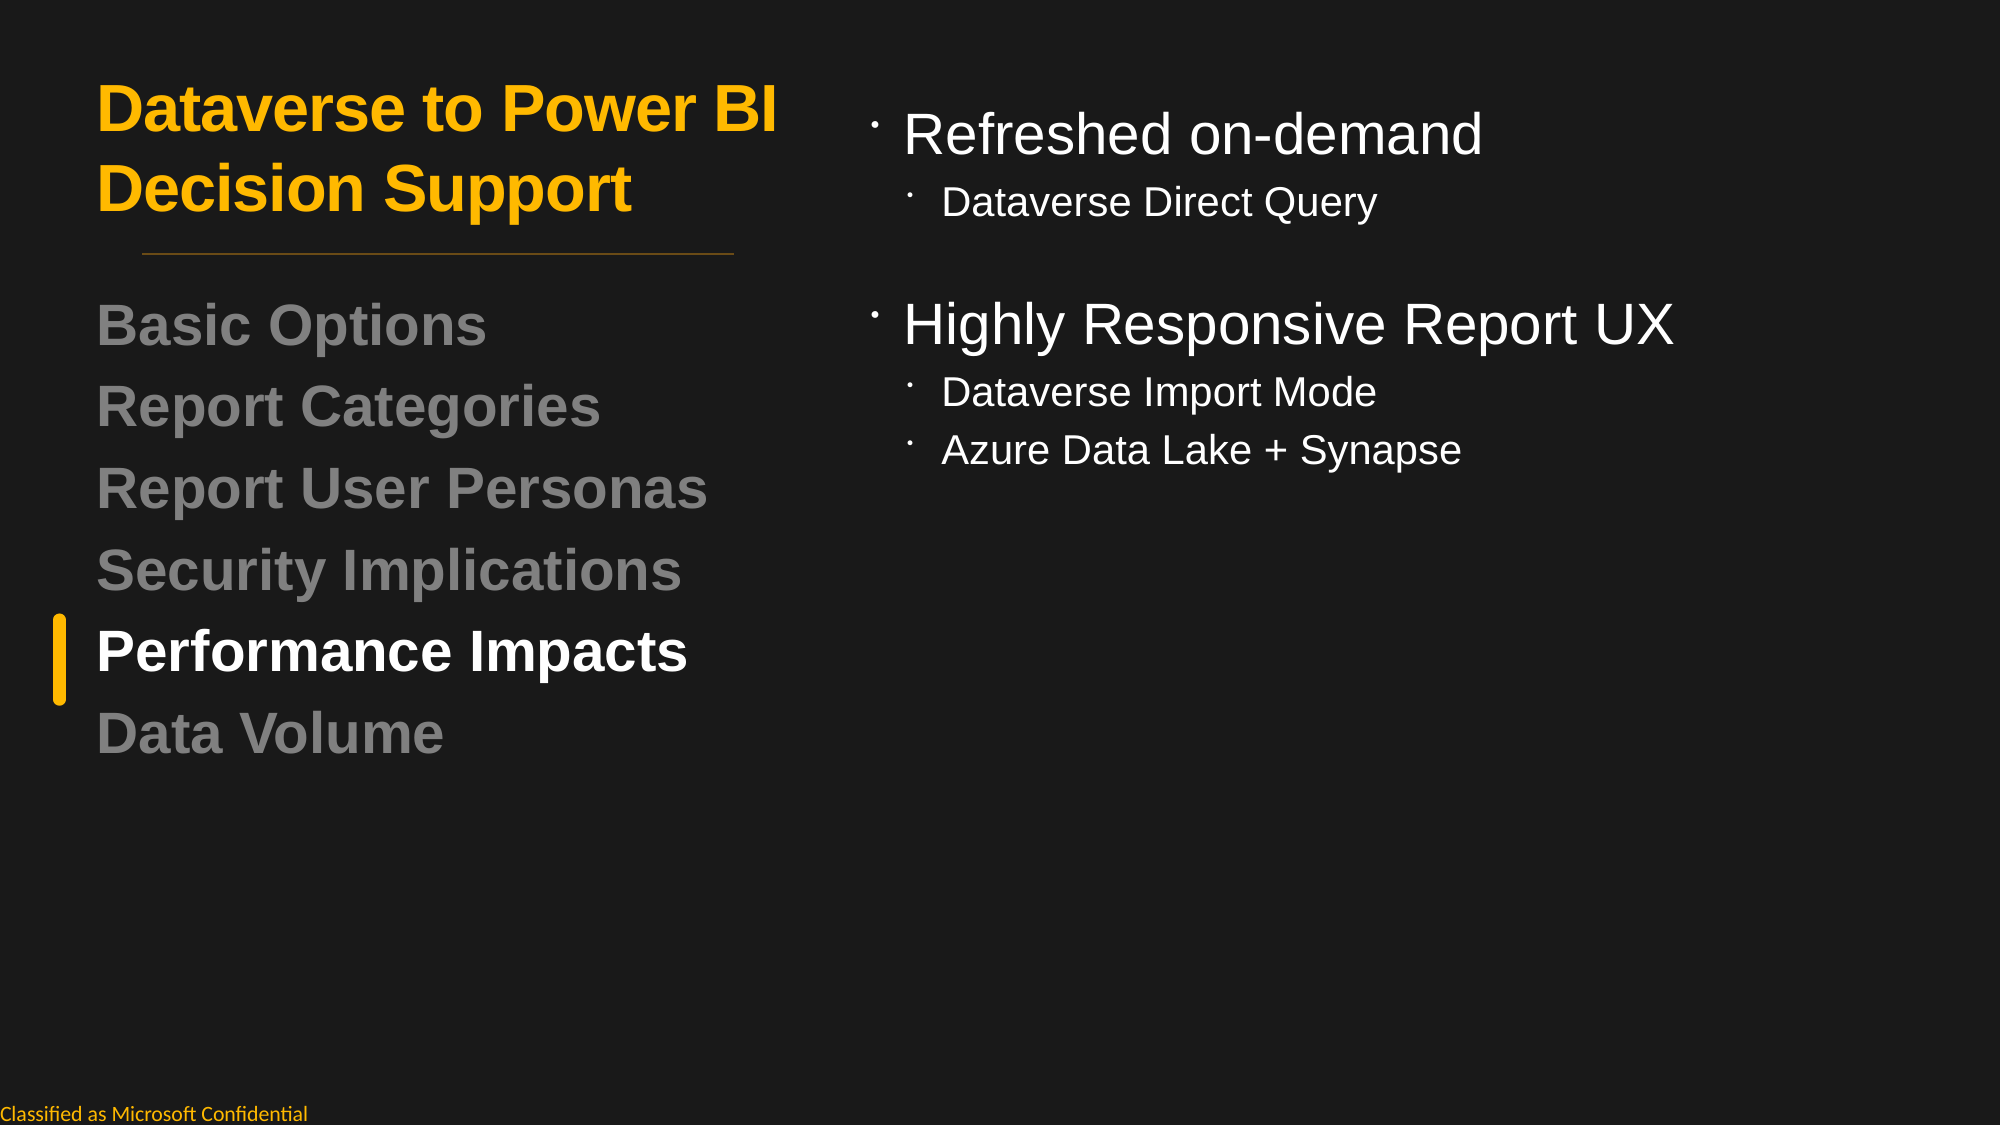

# Dataverse to Power BI Decision Support
Refreshed on-demand
Dataverse Direct Query
Highly Responsive Report UX
Dataverse Import Mode
Azure Data Lake + Synapse
Basic Options
Report Categories
Report User Personas
Security Implications
Performance Impacts
Data Volume